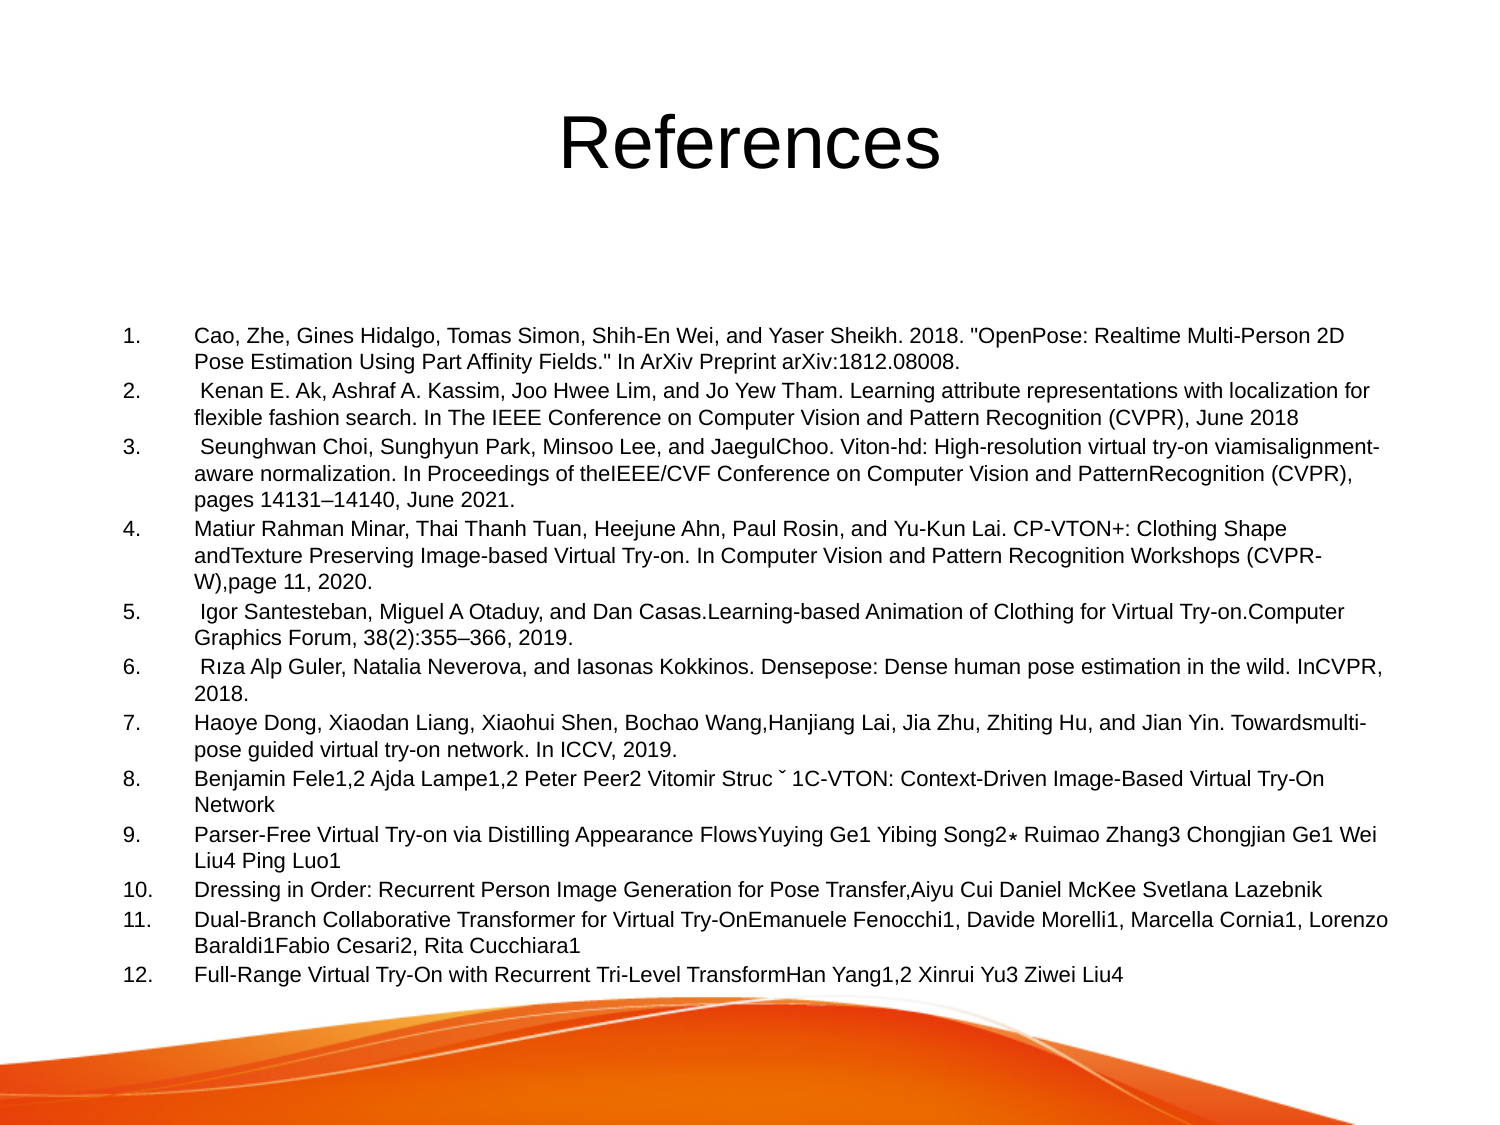

# References

Cao, Zhe, Gines Hidalgo, Tomas Simon, Shih-En Wei, and Yaser Sheikh. 2018. "OpenPose: Realtime Multi-Person 2D Pose Estimation Using Part Affinity Fields." In ArXiv Preprint arXiv:1812.08008.
 Kenan E. Ak, Ashraf A. Kassim, Joo Hwee Lim, and Jo Yew Tham. Learning attribute representations with localization for flexible fashion search. In The IEEE Conference on Computer Vision and Pattern Recognition (CVPR), June 2018
 Seunghwan Choi, Sunghyun Park, Minsoo Lee, and JaegulChoo. Viton-hd: High-resolution virtual try-on viamisalignment-aware normalization. In Proceedings of theIEEE/CVF Conference on Computer Vision and PatternRecognition (CVPR), pages 14131–14140, June 2021.
Matiur Rahman Minar, Thai Thanh Tuan, Heejune Ahn, Paul Rosin, and Yu-Kun Lai. CP-VTON+: Clothing Shape andTexture Preserving Image-based Virtual Try-on. In Computer Vision and Pattern Recognition Workshops (CVPR-W),page 11, 2020.
 Igor Santesteban, Miguel A Otaduy, and Dan Casas.Learning-based Animation of Clothing for Virtual Try-on.Computer Graphics Forum, 38(2):355–366, 2019.
 Rıza Alp Guler, Natalia Neverova, and Iasonas Kokkinos. Densepose: Dense human pose estimation in the wild. InCVPR, 2018.
Haoye Dong, Xiaodan Liang, Xiaohui Shen, Bochao Wang,Hanjiang Lai, Jia Zhu, Zhiting Hu, and Jian Yin. Towardsmulti-pose guided virtual try-on network. In ICCV, 2019.
Benjamin Fele1,2 Ajda Lampe1,2 Peter Peer2 Vitomir Struc ˇ 1C-VTON: Context-Driven Image-Based Virtual Try-On Network
Parser-Free Virtual Try-on via Distilling Appearance FlowsYuying Ge1 Yibing Song2∗ Ruimao Zhang3 Chongjian Ge1 Wei Liu4 Ping Luo1
Dressing in Order: Recurrent Person Image Generation for Pose Transfer,Aiyu Cui Daniel McKee Svetlana Lazebnik
Dual-Branch Collaborative Transformer for Virtual Try-OnEmanuele Fenocchi1, Davide Morelli1, Marcella Cornia1, Lorenzo Baraldi1Fabio Cesari2, Rita Cucchiara1
Full-Range Virtual Try-On with Recurrent Tri-Level TransformHan Yang1,2 Xinrui Yu3 Ziwei Liu4
21